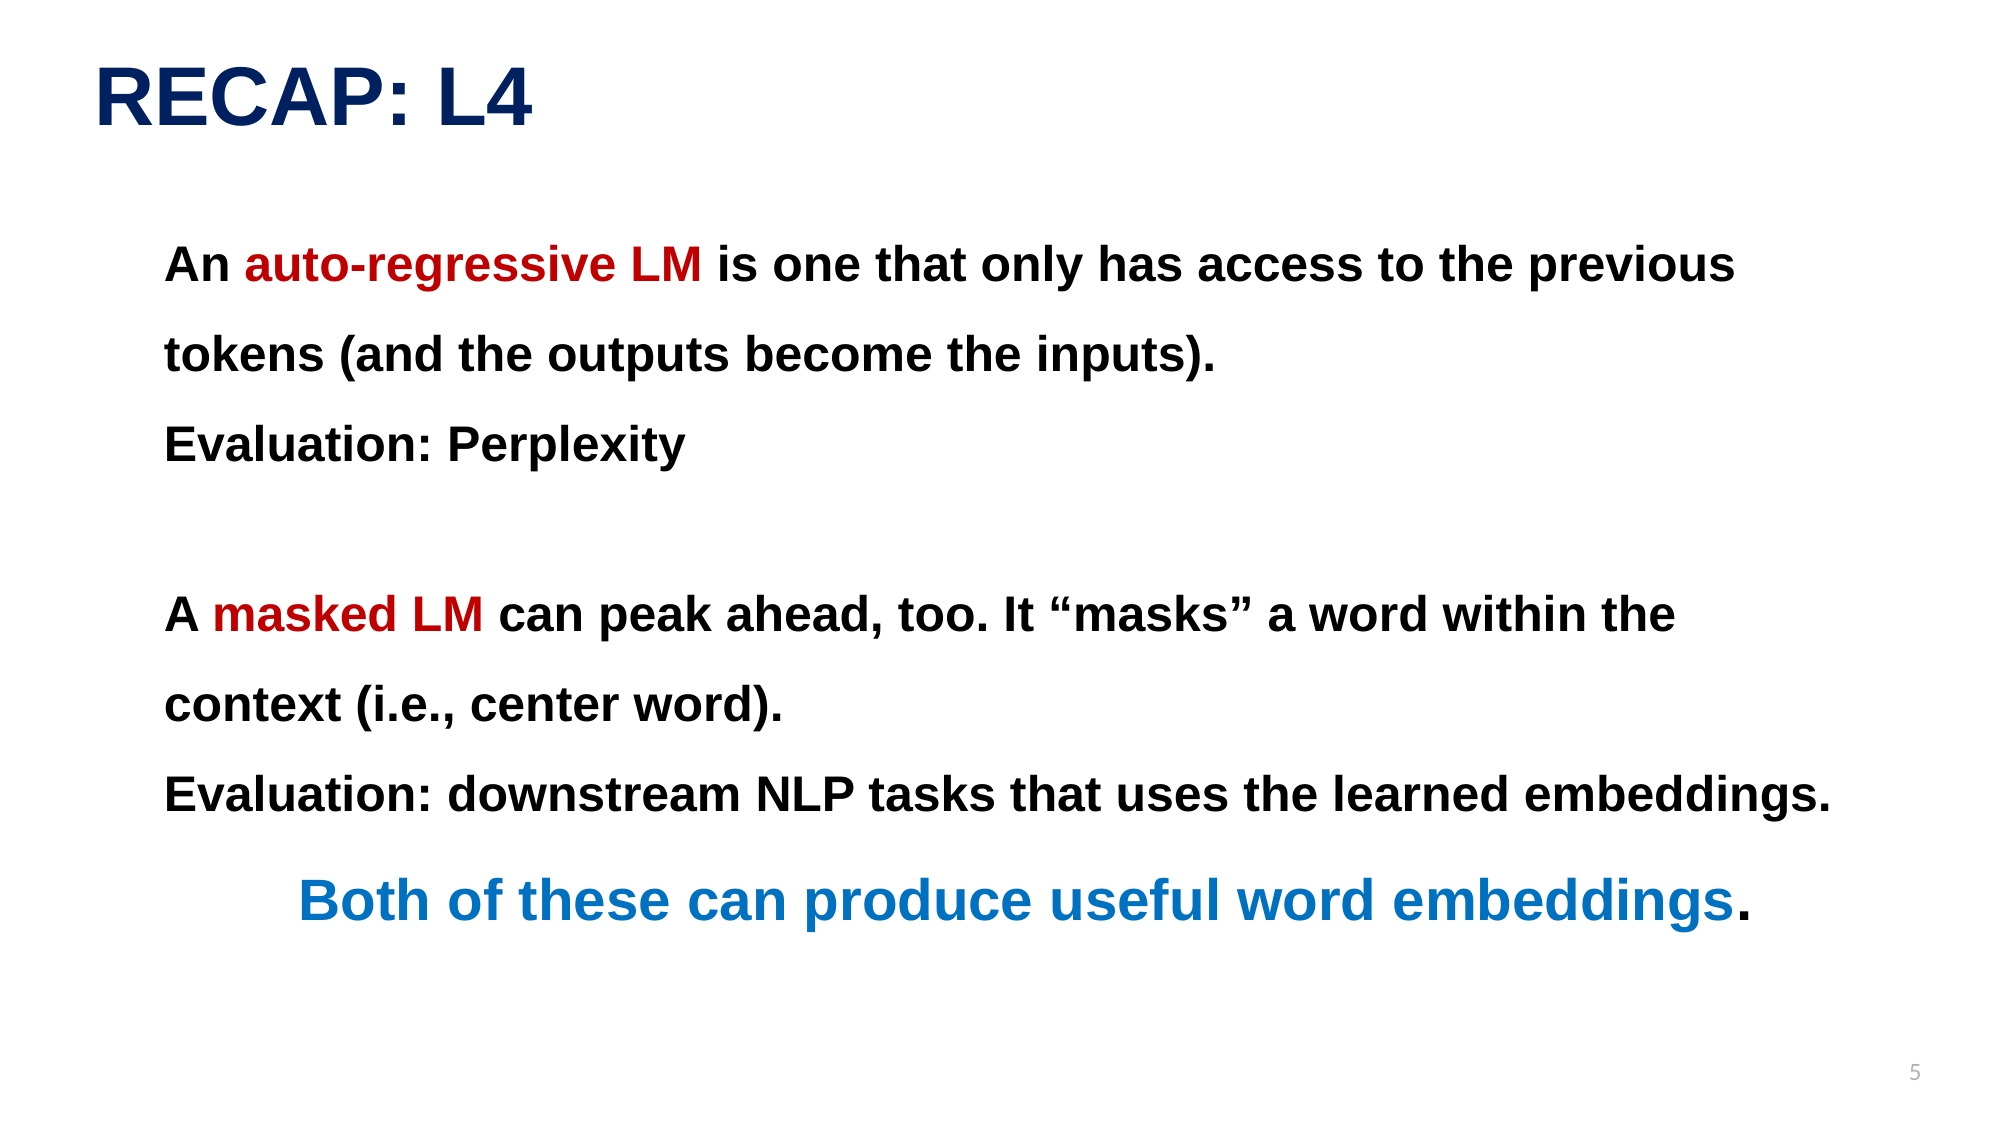

RECAP: L4
An auto-regressive LM is one that only has access to the previous tokens (and the outputs become the inputs).
Evaluation: Perplexity

A masked LM can peak ahead, too. It “masks” a word within the context (i.e., center word).
Evaluation: downstream NLP tasks that uses the learned embeddings.
Both of these can produce useful word embeddings.
5